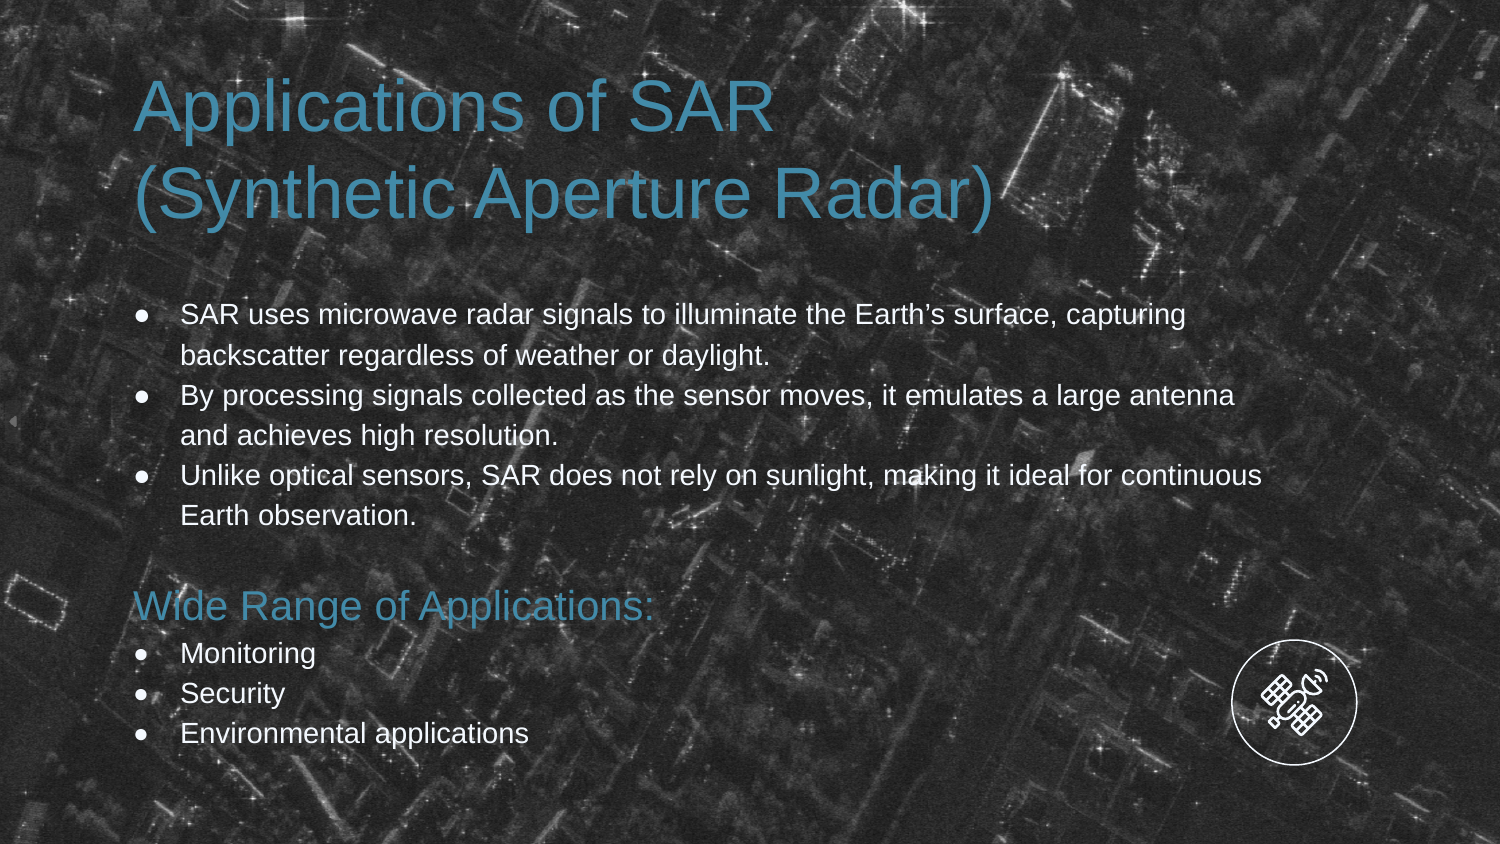

# Applications of SAR (Synthetic Aperture Radar)
SAR uses microwave radar signals to illuminate the Earth’s surface, capturing backscatter regardless of weather or daylight.
By processing signals collected as the sensor moves, it emulates a large antenna and achieves high resolution.
Unlike optical sensors, SAR does not rely on sunlight, making it ideal for continuous Earth observation.

Wide Range of Applications:
Monitoring
Security
Environmental applications